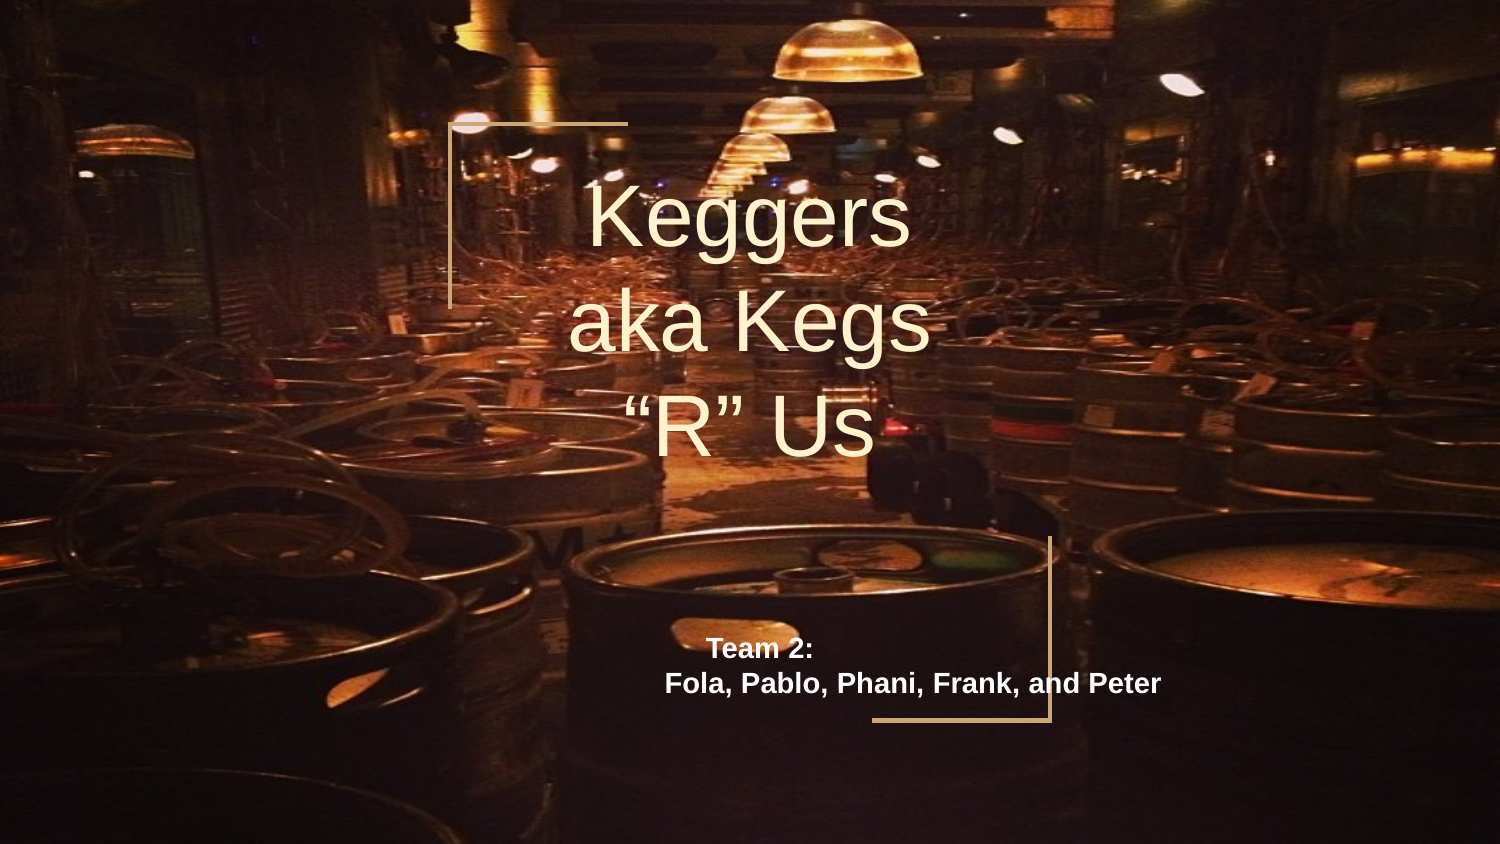

# Keggers aka Kegs “R” Us
     Team 2:
Fola, Pablo, Phani, Frank, and Peter